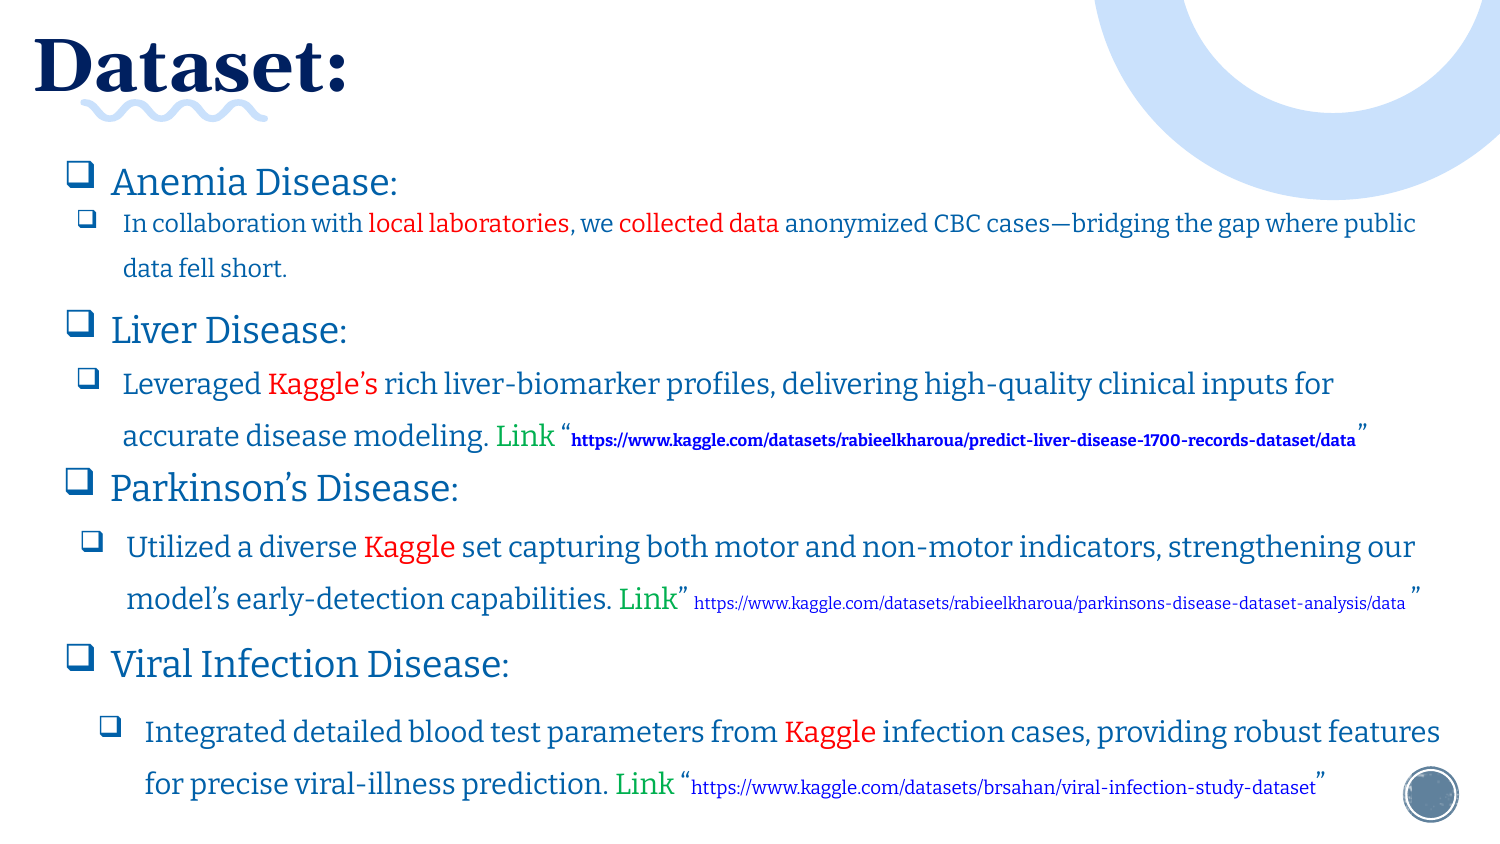

# Dataset:

Anemia Disease:
In collaboration with local laboratories, we collected data anonymized CBC cases—bridging the gap where public data fell short.
Liver Disease:
Leveraged Kaggle’s rich liver‑biomarker profiles, delivering high‑quality clinical inputs for accurate disease modeling. Link “https://www.kaggle.com/datasets/rabieelkharoua/predict-liver-disease-1700-records-dataset/data”
Parkinson’s Disease:
Utilized a diverse Kaggle set capturing both motor and non‑motor indicators, strengthening our model’s early‑detection capabilities. Link” https://www.kaggle.com/datasets/rabieelkharoua/parkinsons-disease-dataset-analysis/data ”
Viral Infection Disease:
Integrated detailed blood test parameters from Kaggle infection cases, providing robust features for precise viral‑illness prediction. Link “https://www.kaggle.com/datasets/brsahan/viral-infection-study-dataset”